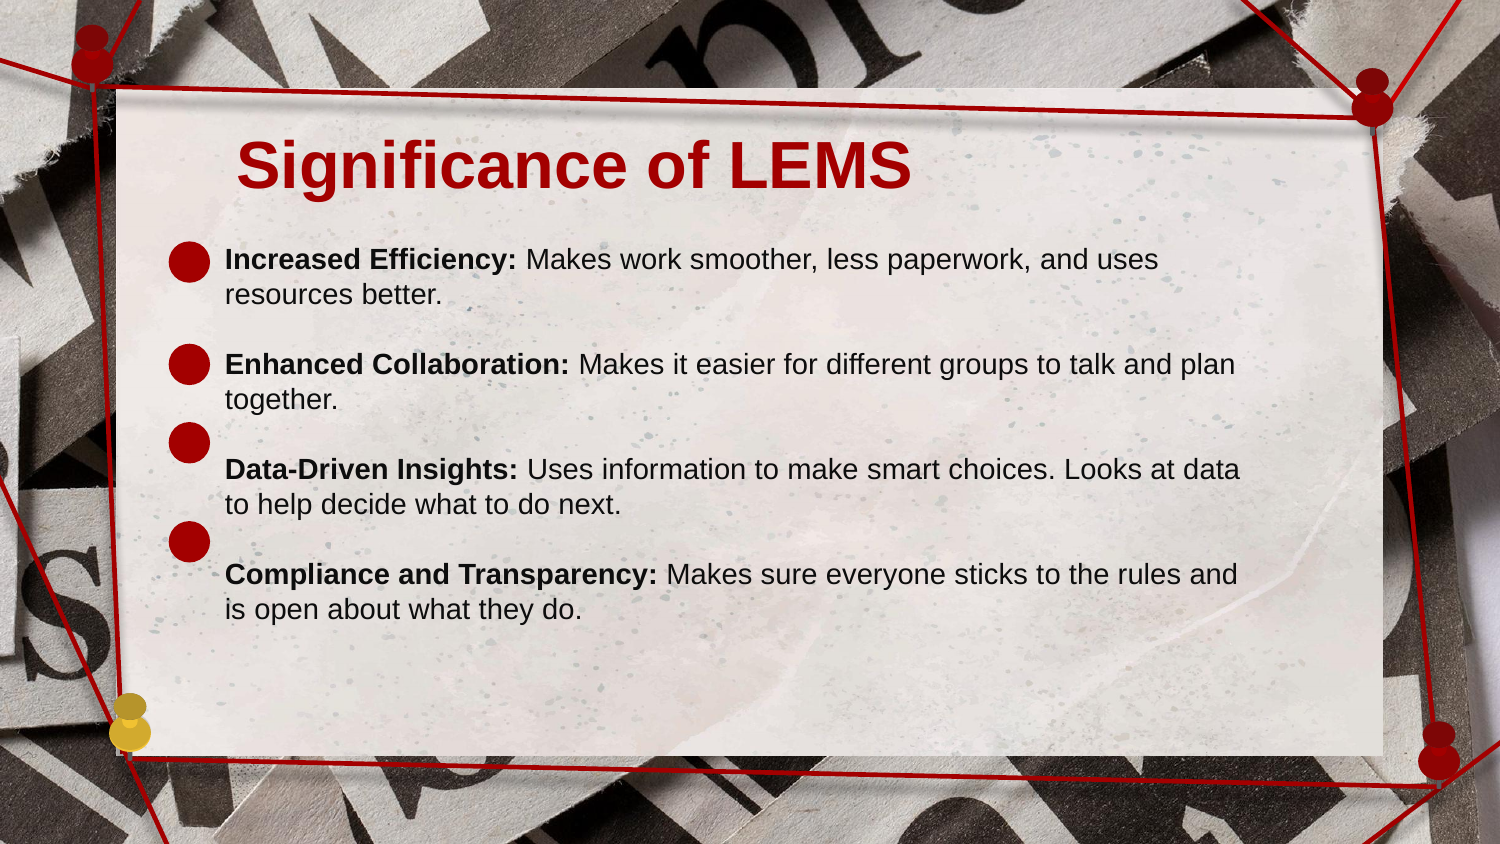

# Significance of LEMS
Increased Efficiency: Makes work smoother, less paperwork, and uses resources better.

Enhanced Collaboration: Makes it easier for different groups to talk and plan together.

Data-Driven Insights: Uses information to make smart choices. Looks at data to help decide what to do next.

Compliance and Transparency: Makes sure everyone sticks to the rules and is open about what they do.